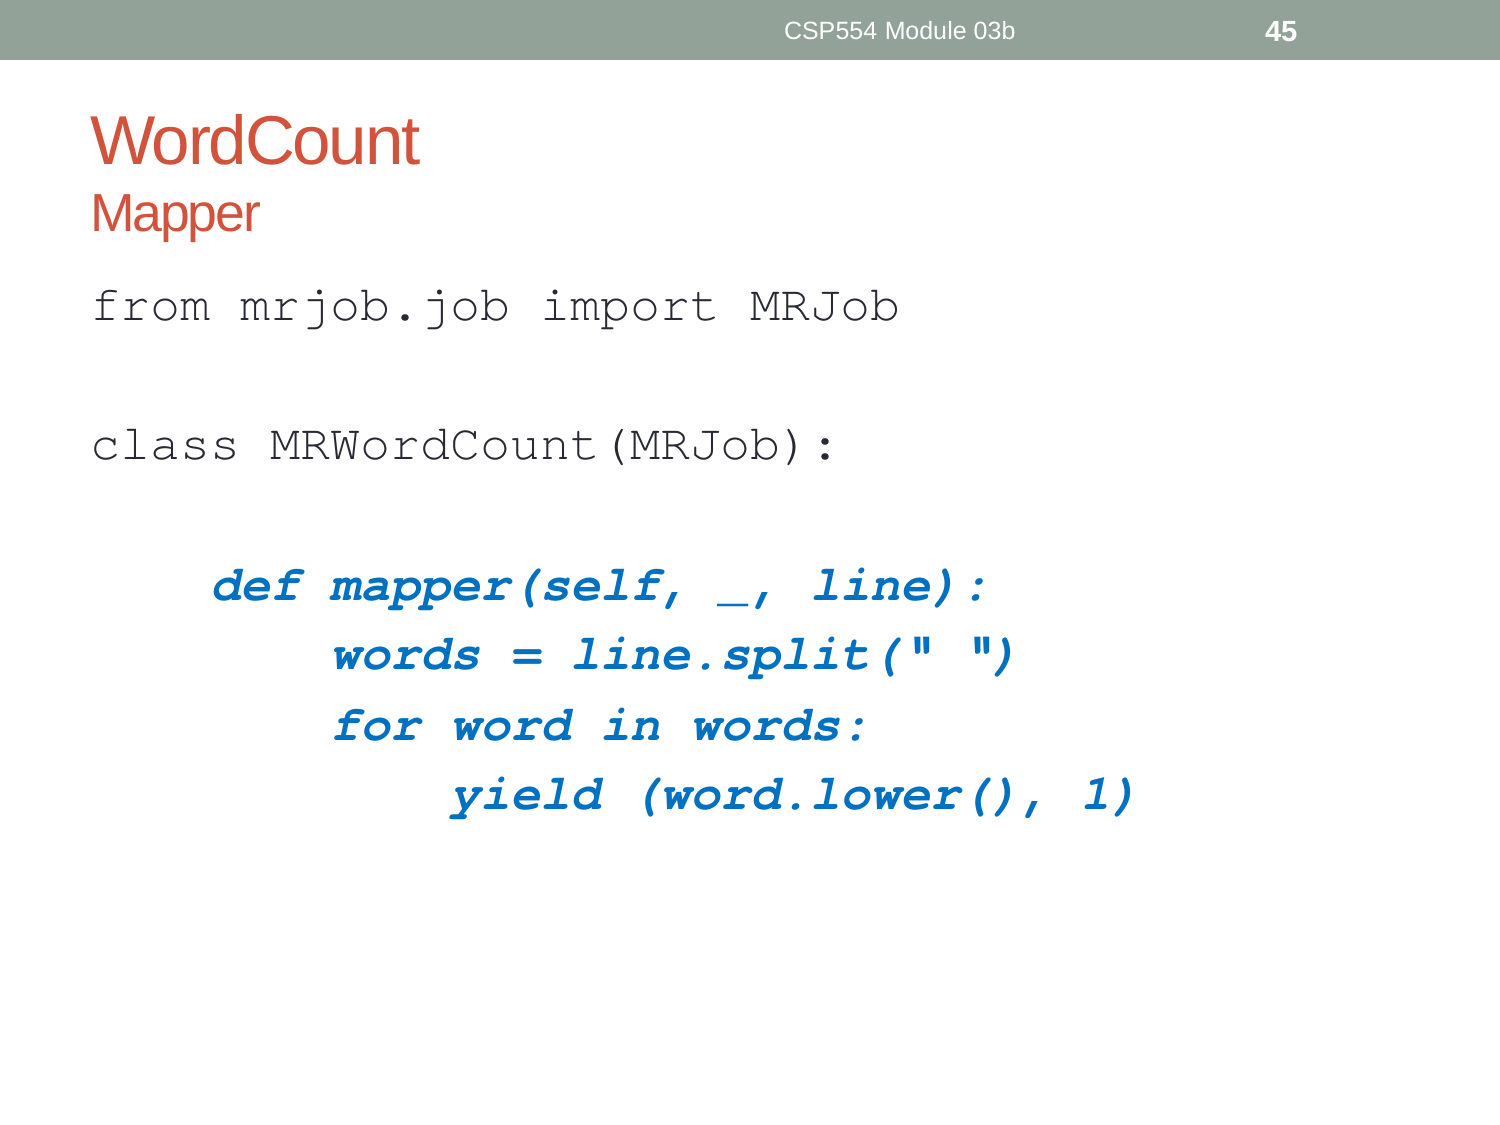

CSP554 Module 03b
45
# WordCount Mapper
from mrjob.job import MRJob

class MRWordCount(MRJob):

    def mapper(self, _, line):
	   words = line.split(“ “)
        for word in words:
            yield (word.lower(), 1)